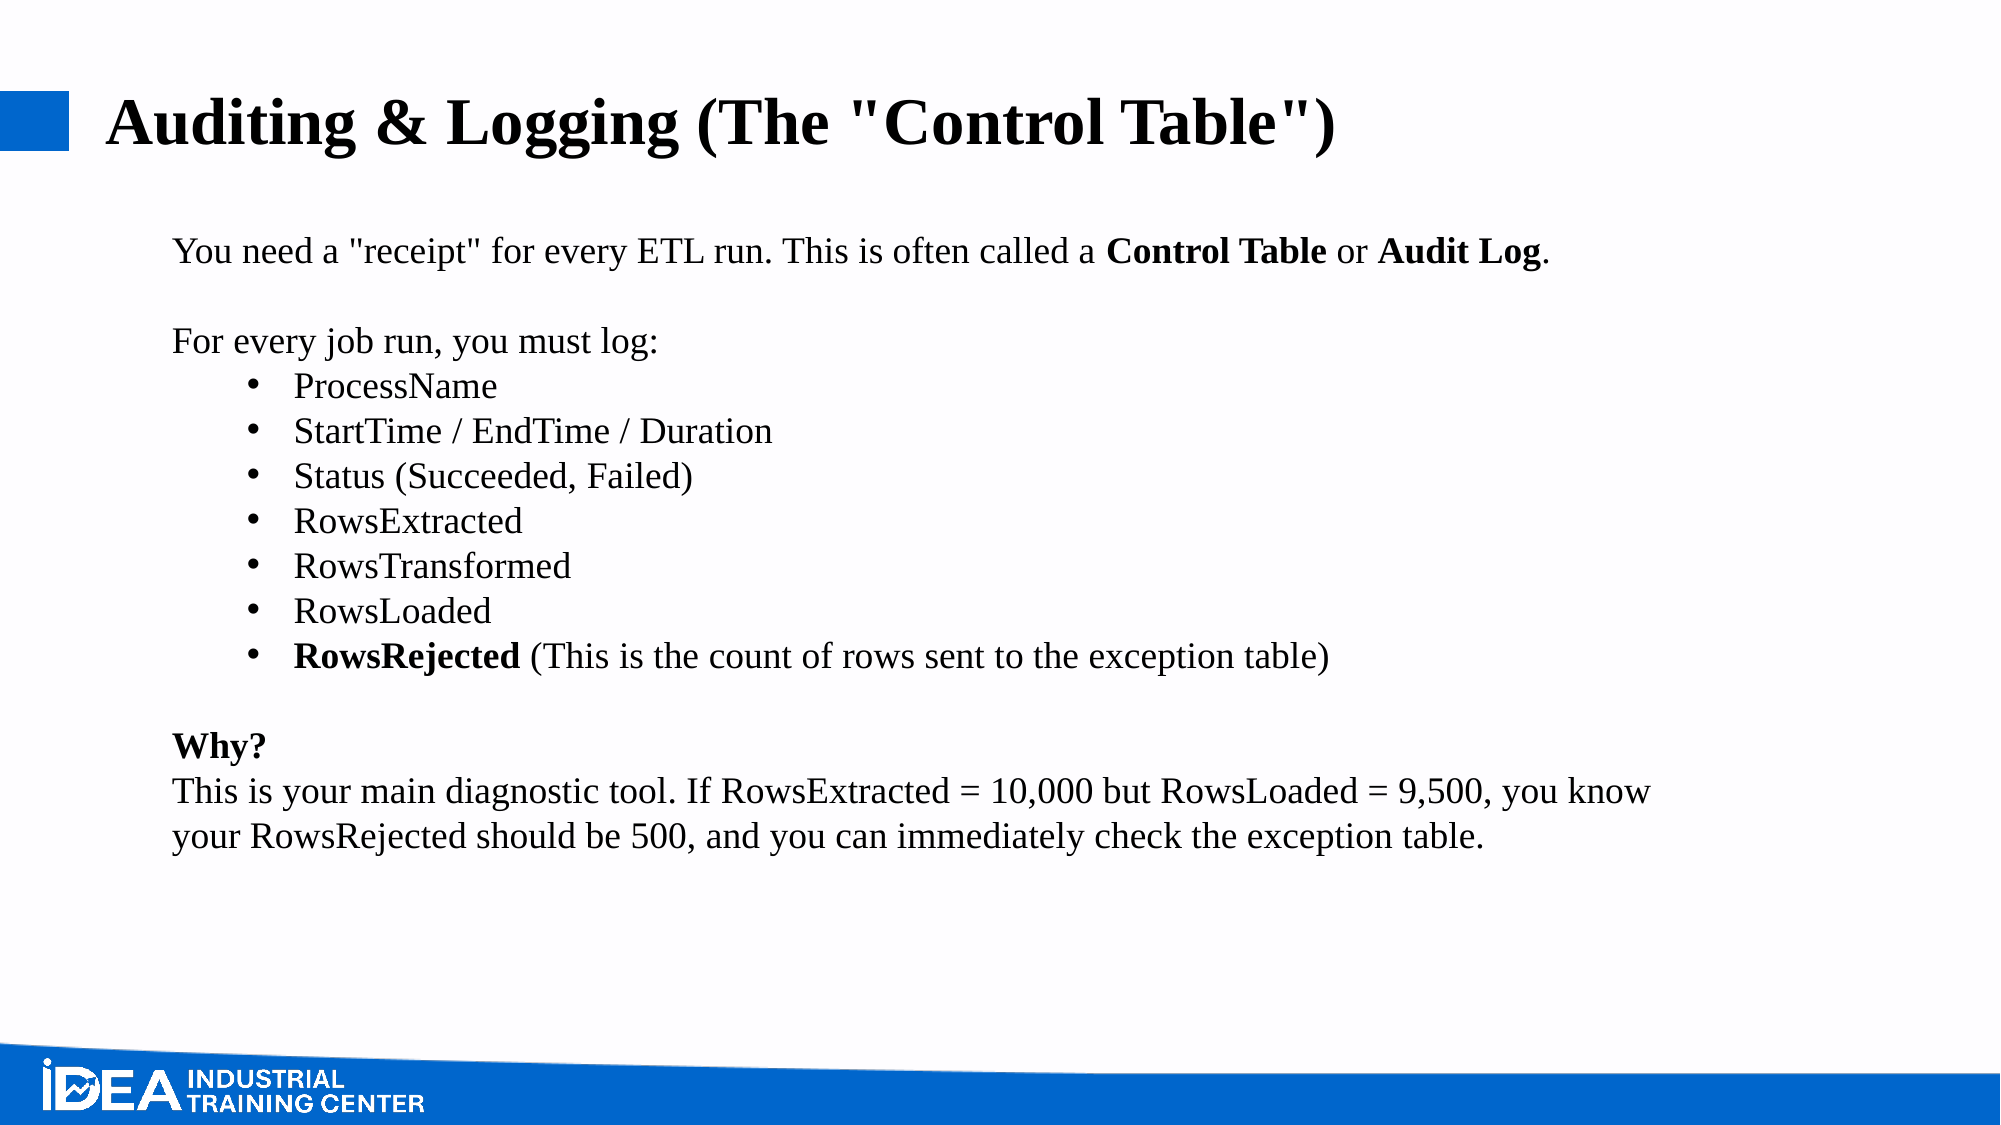

# Auditing & Logging (The "Control Table")
You need a "receipt" for every ETL run. This is often called a Control Table or Audit Log.

For every job run, you must log:
ProcessName
StartTime / EndTime / Duration
Status (Succeeded, Failed)
RowsExtracted
RowsTransformed
RowsLoaded
RowsRejected (This is the count of rows sent to the exception table)

Why?
This is your main diagnostic tool. If RowsExtracted = 10,000 but RowsLoaded = 9,500, you know your RowsRejected should be 500, and you can immediately check the exception table.